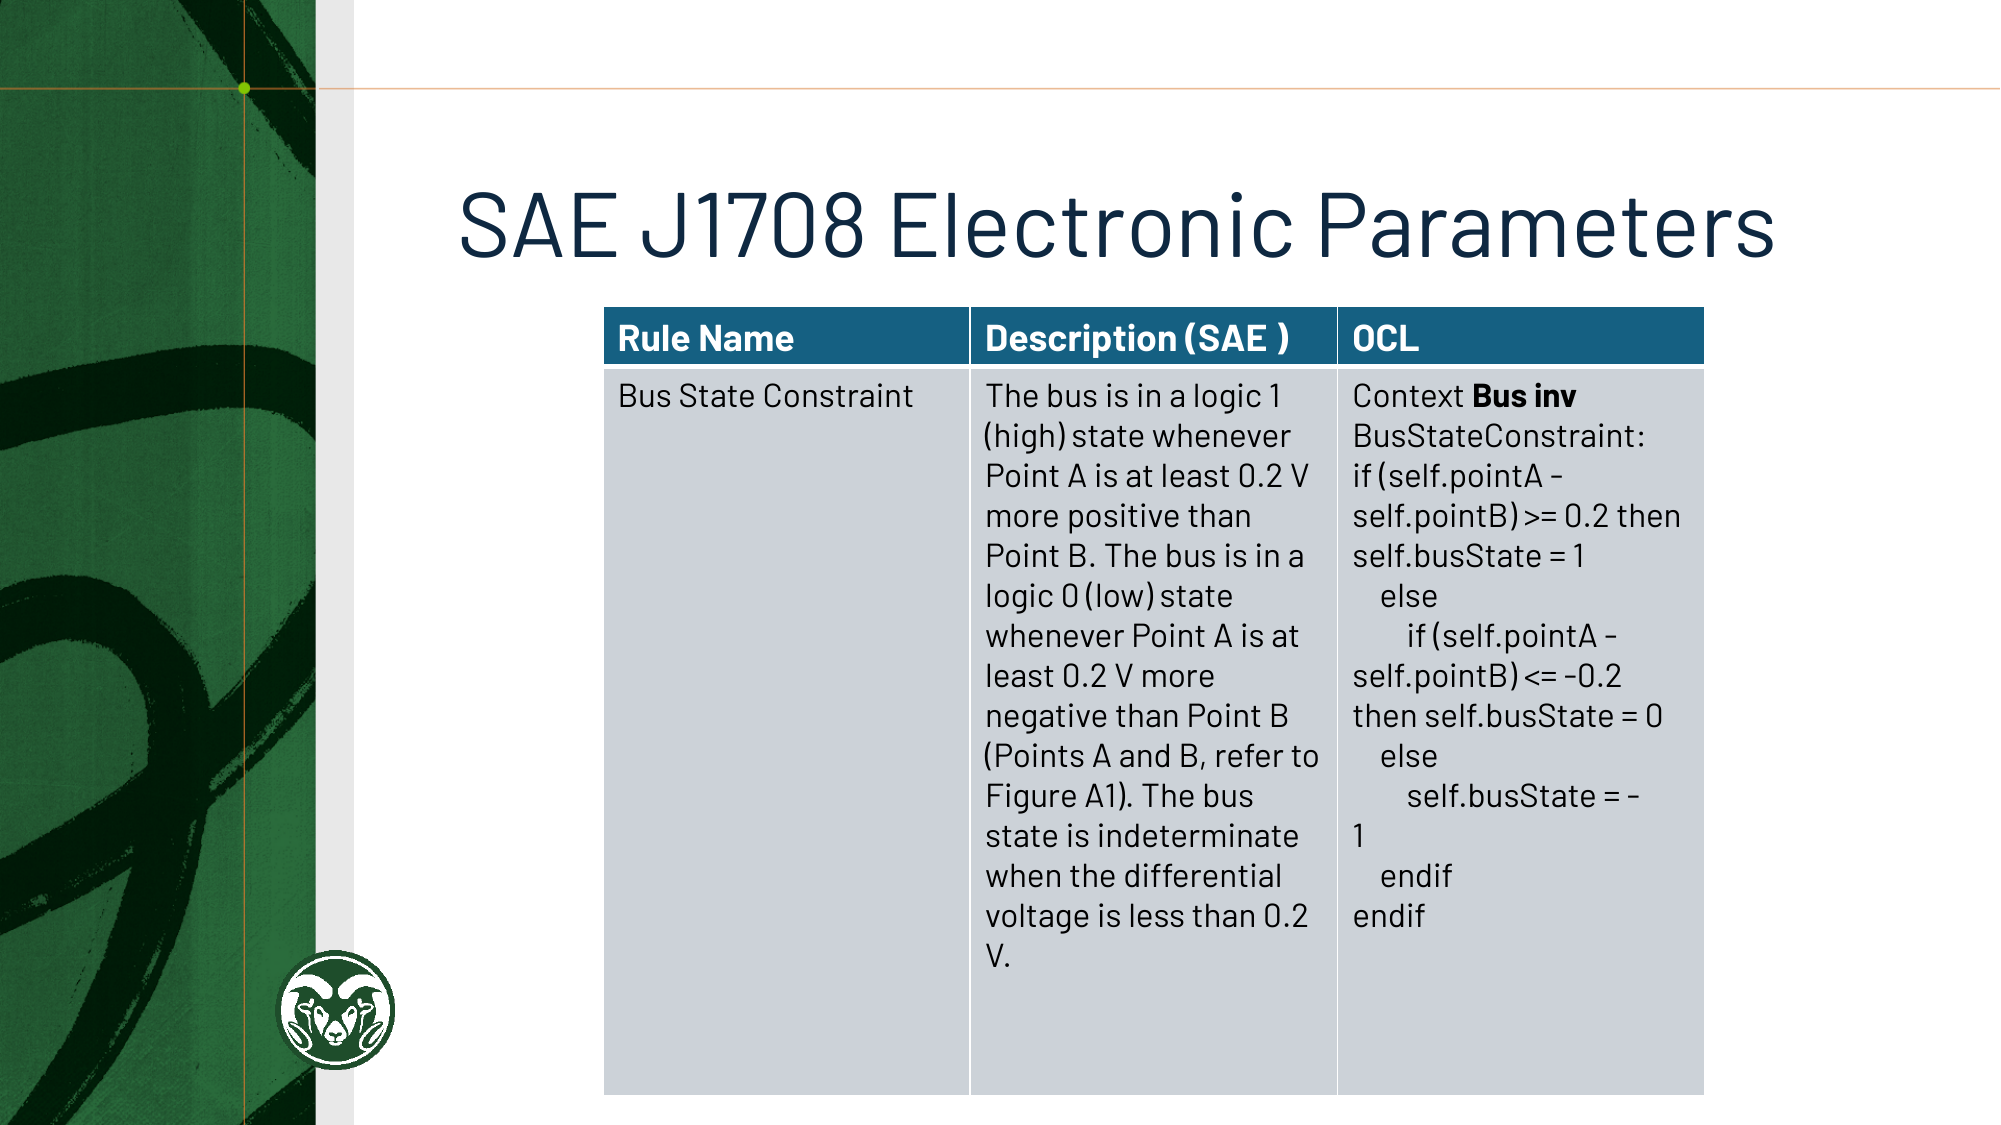

# SAE J1708 Electronic Parameters
| Rule Name | Description (SAE ) | OCL |
| --- | --- | --- |
| Bus State Constraint | The bus is in a logic 1 (high) state whenever Point A is at least 0.2 V more positive than Point B. The bus is in a logic 0 (low) state whenever Point A is at least 0.2 V more negative than Point B (Points A and B, refer to Figure A1). The bus state is indeterminate when the differential voltage is less than 0.2 V. | Context Bus inv BusStateConstraint: if (self.pointA - self.pointB) >= 0.2 then self.busState = 1     else         if (self.pointA - self.pointB) <= -0.2 then self.busState = 0     else         self.busState = -1           endif endif |